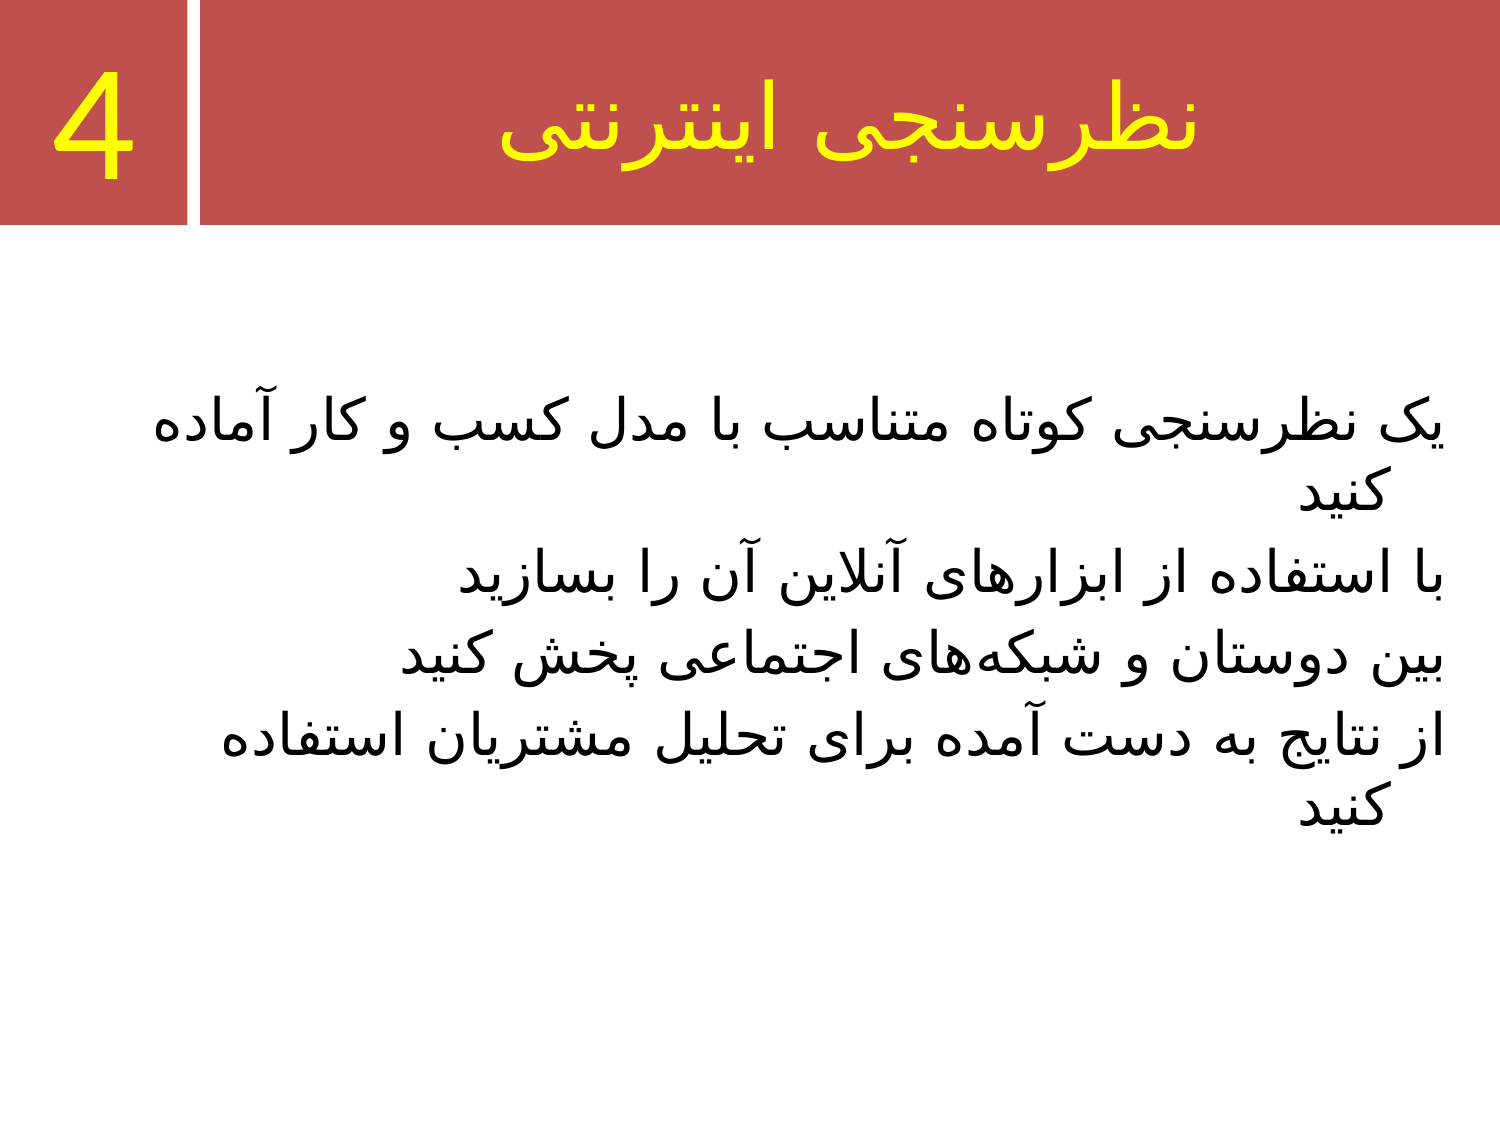

4
# نظرسنجی اینترنتی
یک نظرسنجی کوتاه متناسب با مدل کسب و کار آماده کنید
با استفاده از ابزارهای آنلاین آن را بسازید
بین دوستان و شبکه‌های اجتماعی پخش کنید
از نتایج به دست آمده برای تحلیل مشتریان استفاده کنید